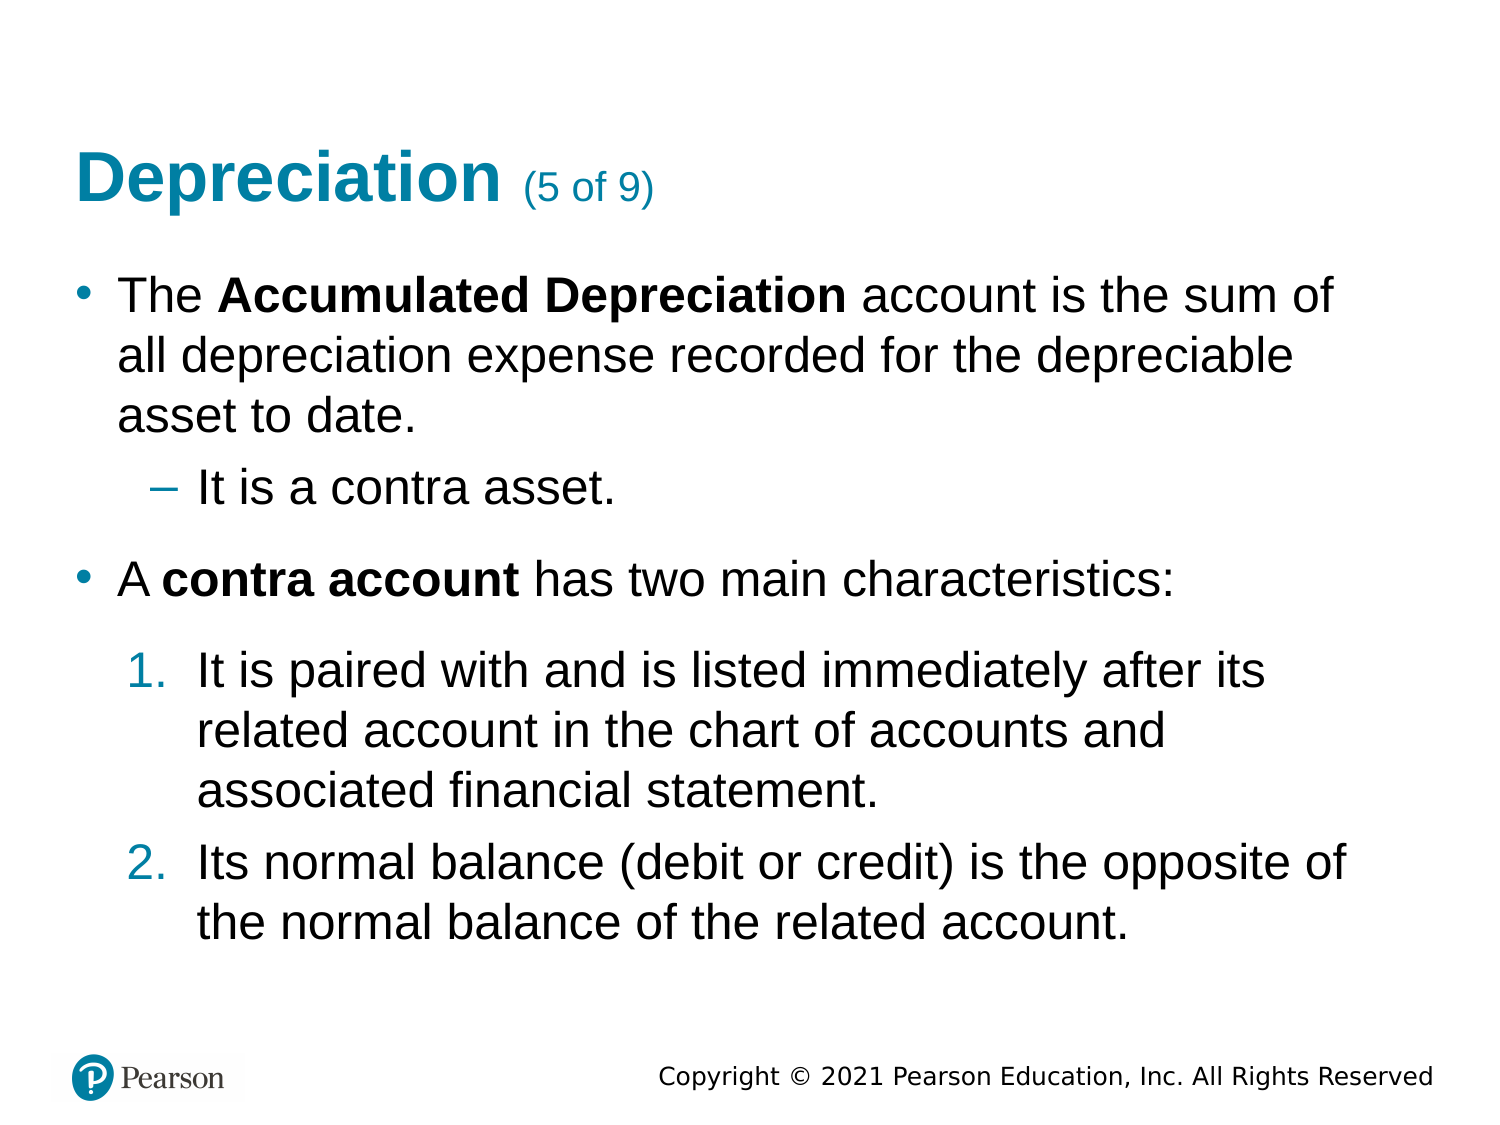

# Depreciation (5 of 9)
The Accumulated Depreciation account is the sum of all depreciation expense recorded for the depreciable asset to date.
It is a contra asset.
A contra account has two main characteristics:
It is paired with and is listed immediately after its related account in the chart of accounts and associated financial statement.
Its normal balance (debit or credit) is the opposite of the normal balance of the related account.